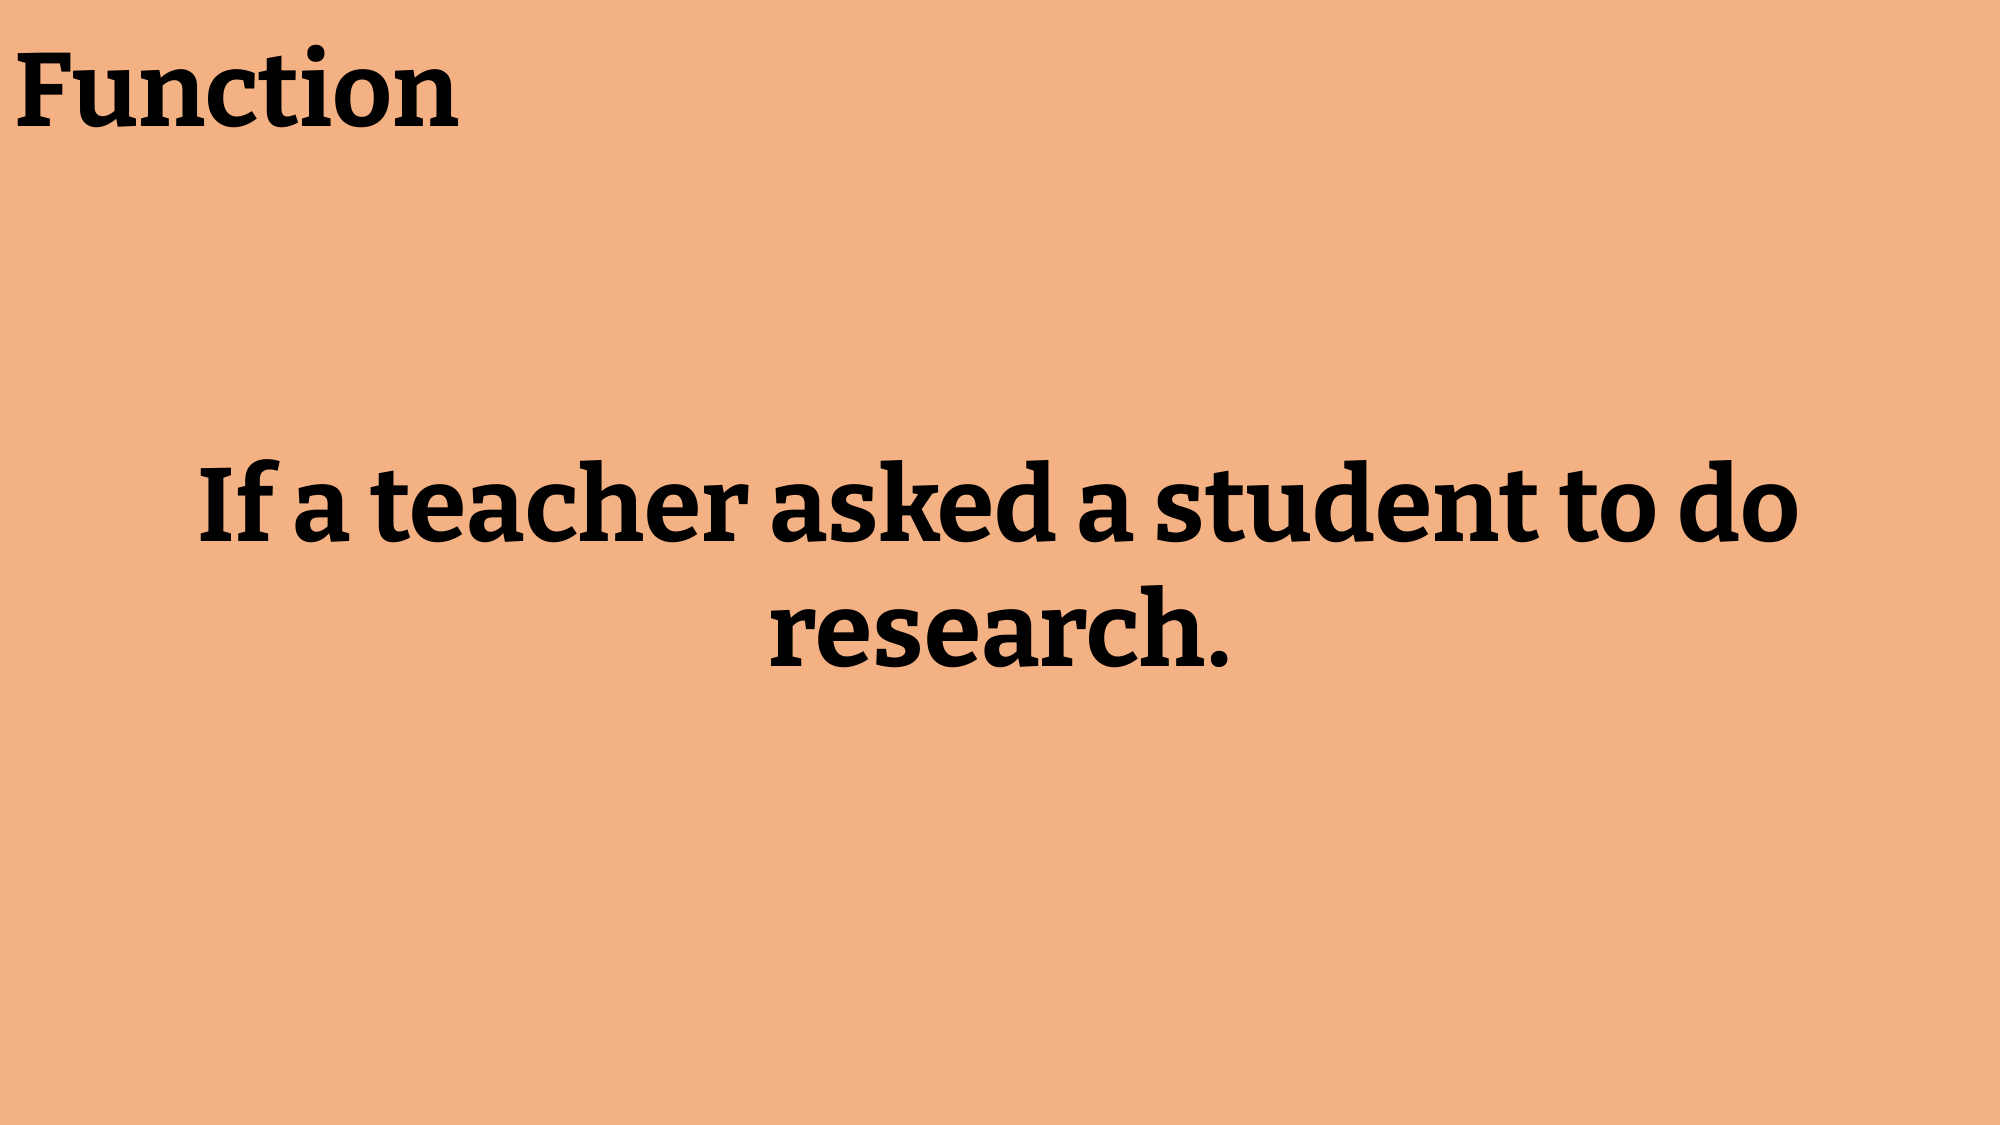

Function
If a teacher asked a student to do research.